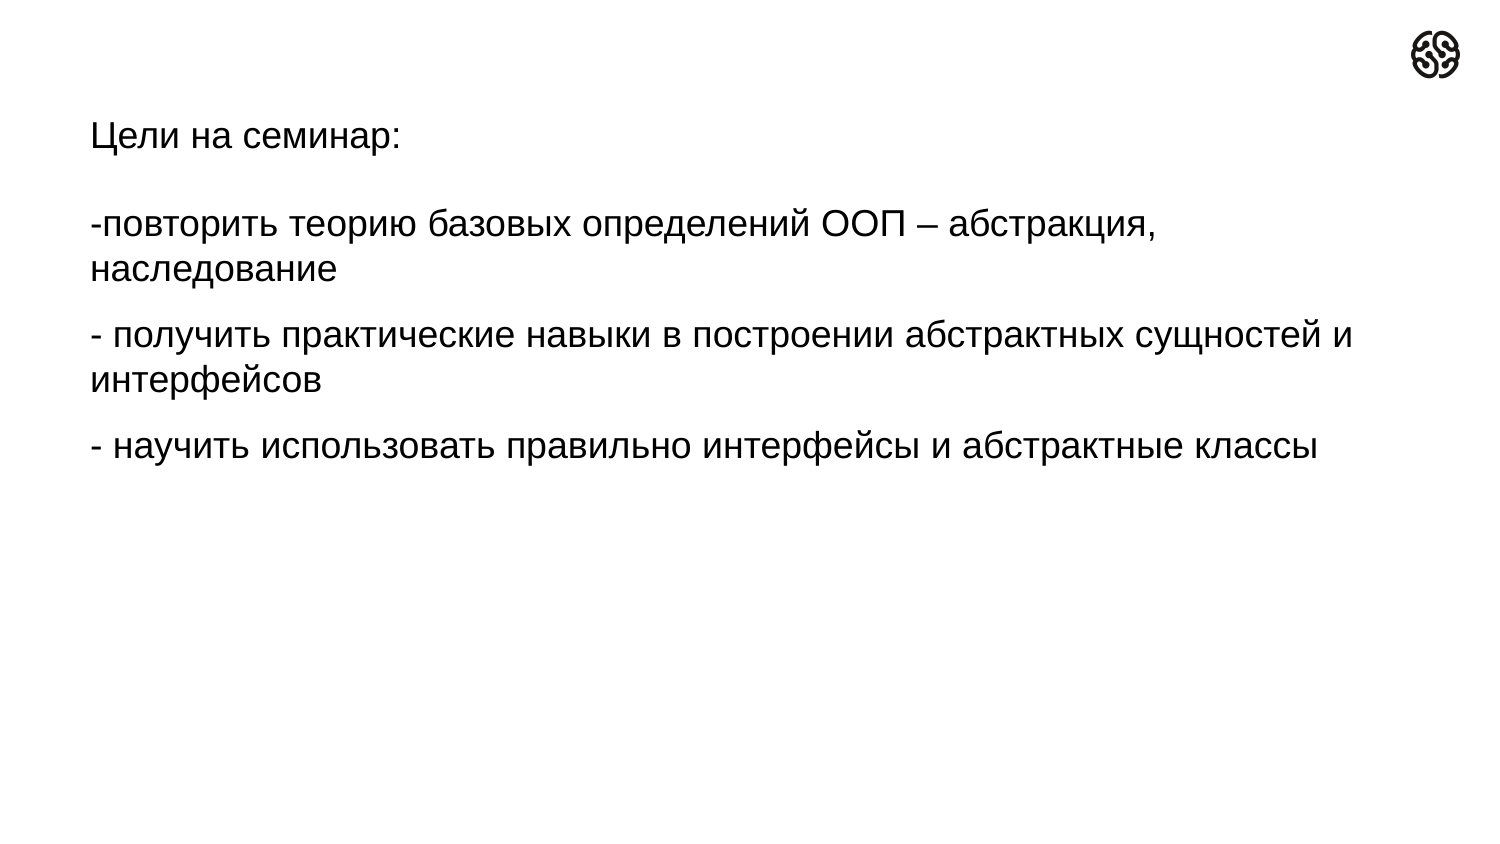

# Цели на семинар:

-повторить теорию базовых определений ООП – абстракция, наследование
- получить практические навыки в построении абстрактных сущностей и интерфейсов
- научить использовать правильно интерфейсы и абстрактные классы